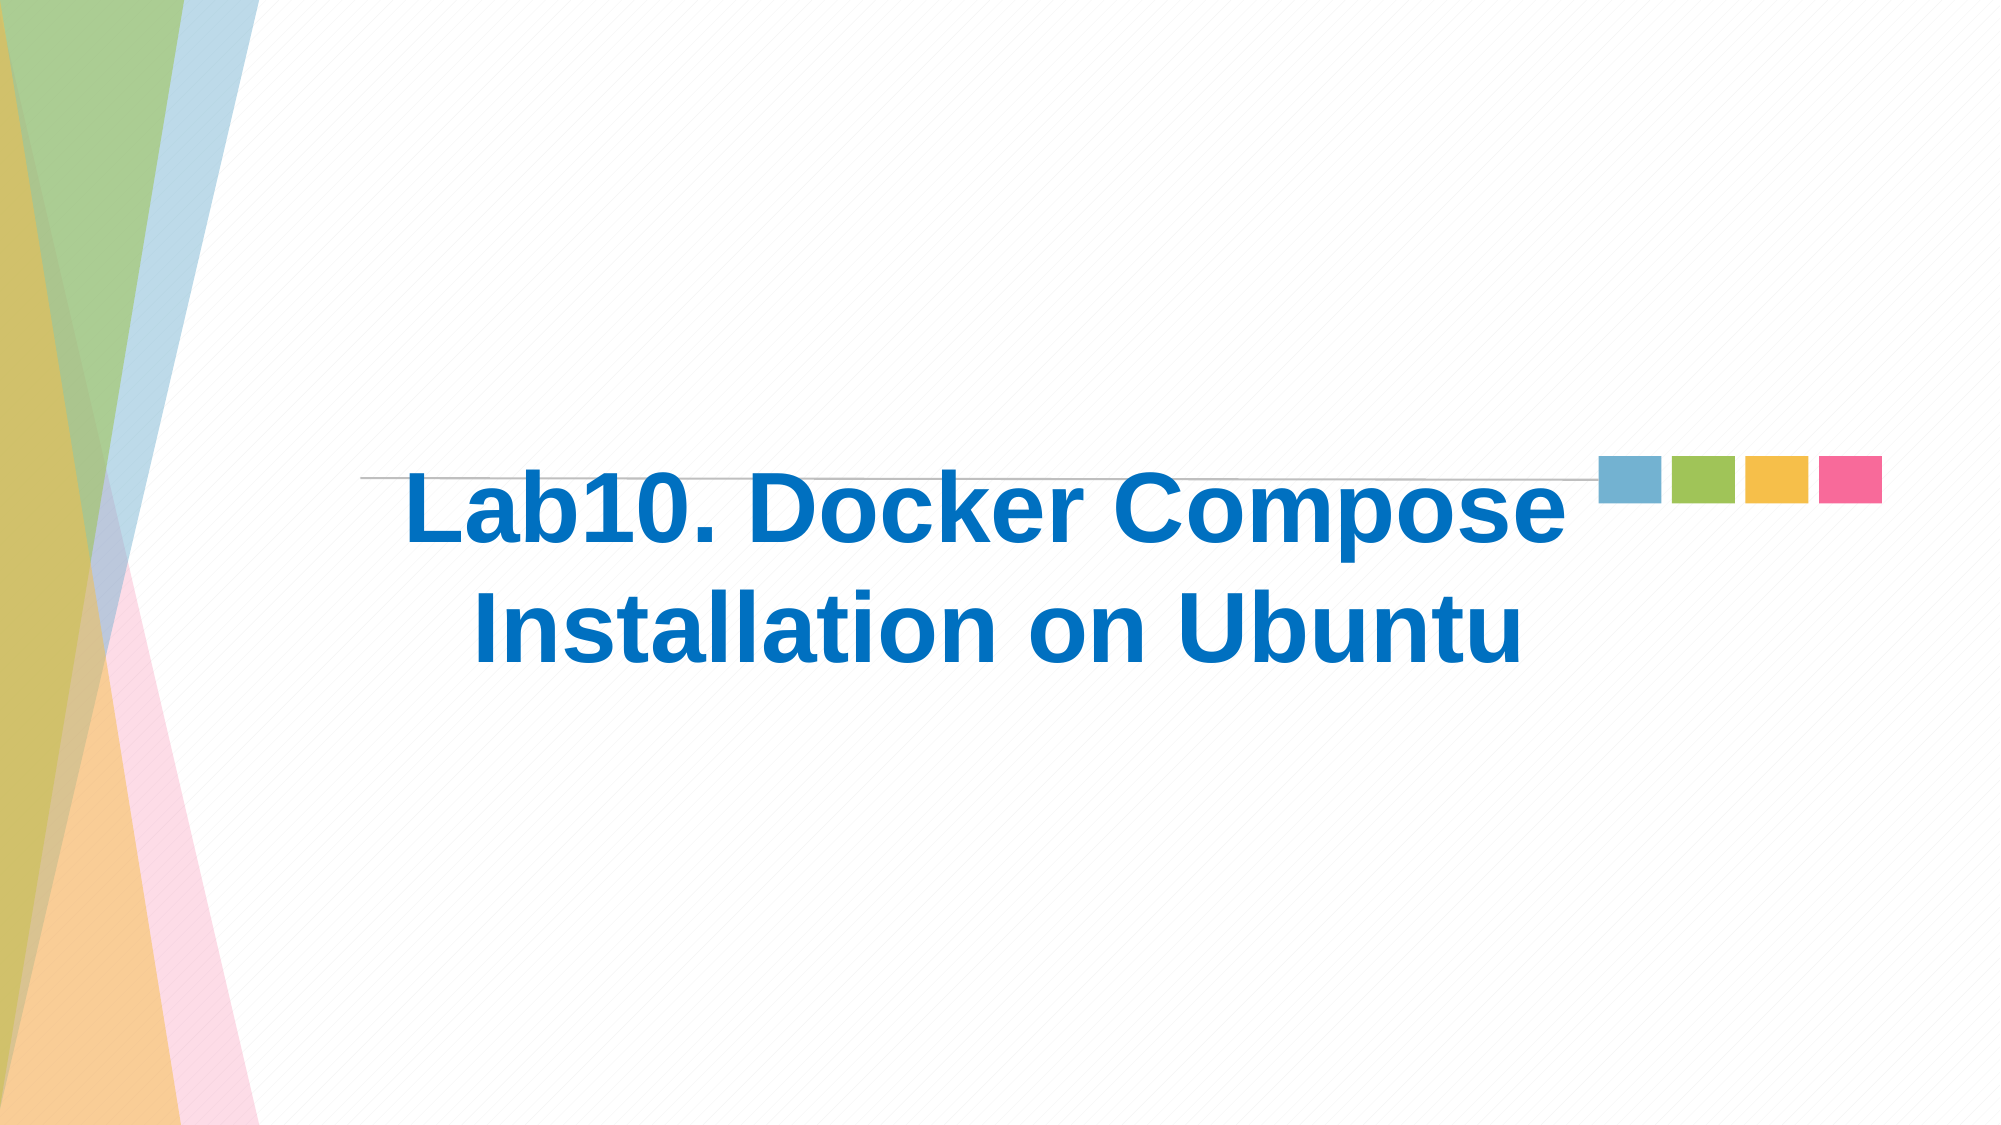

# Lab10. Docker Compose Installation on Ubuntu